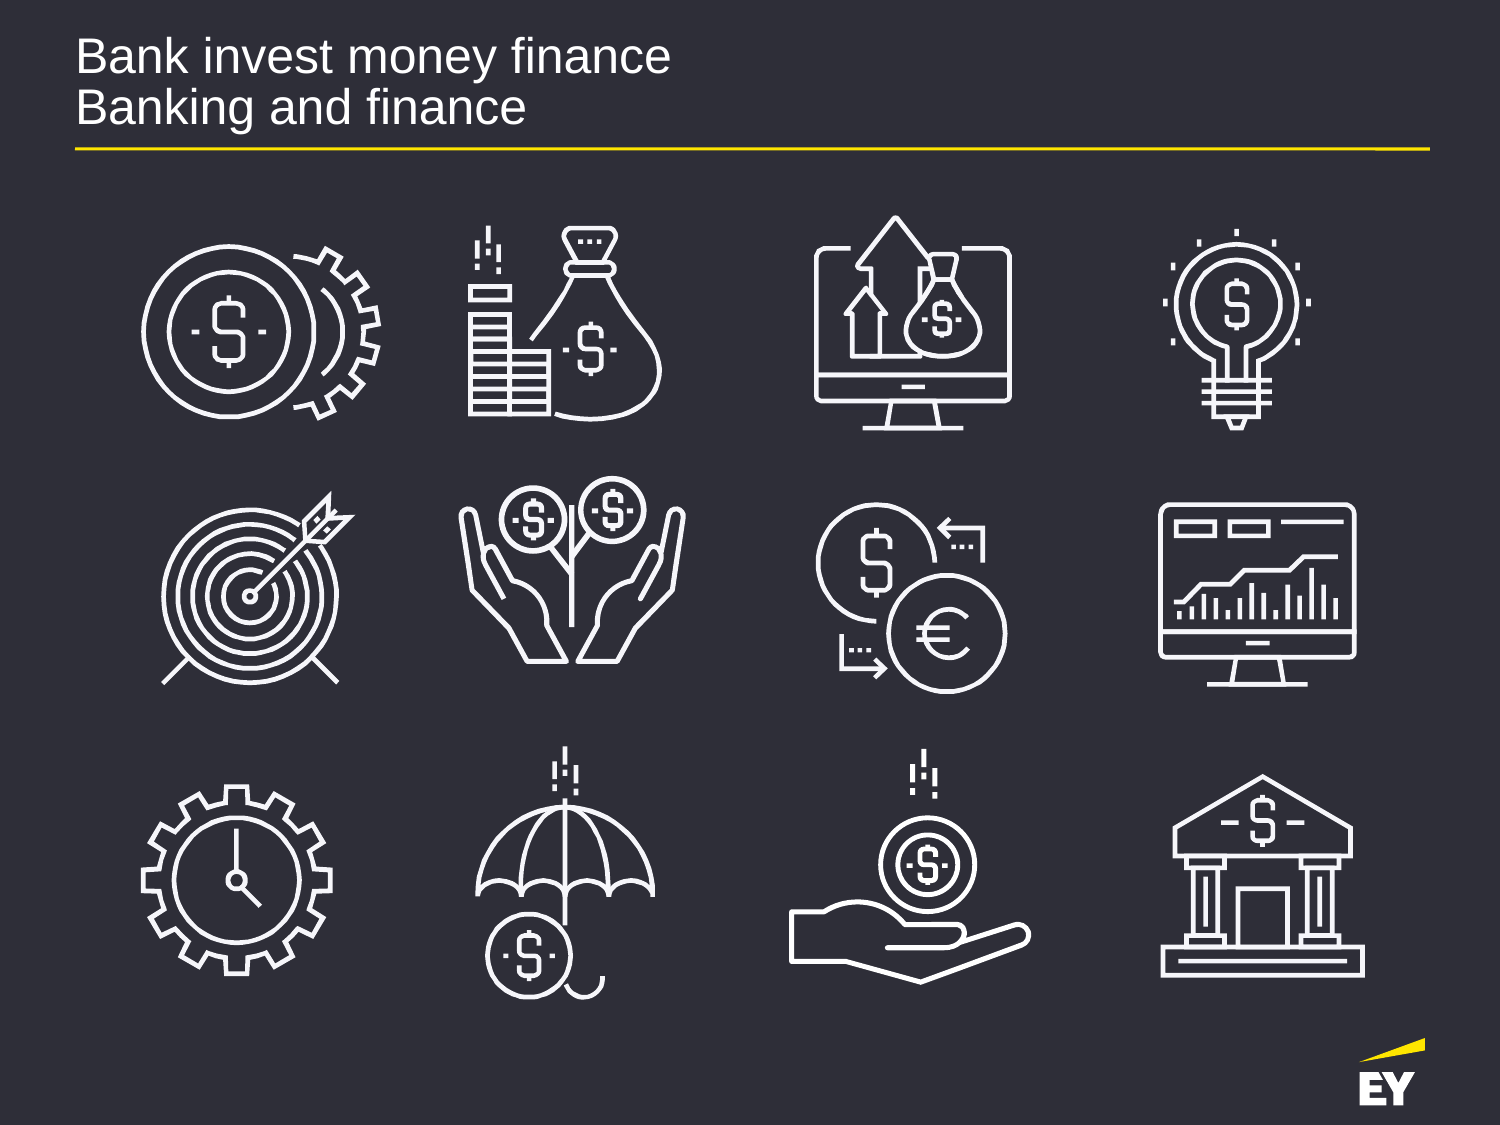

# Bank invest money finance Banking and finance